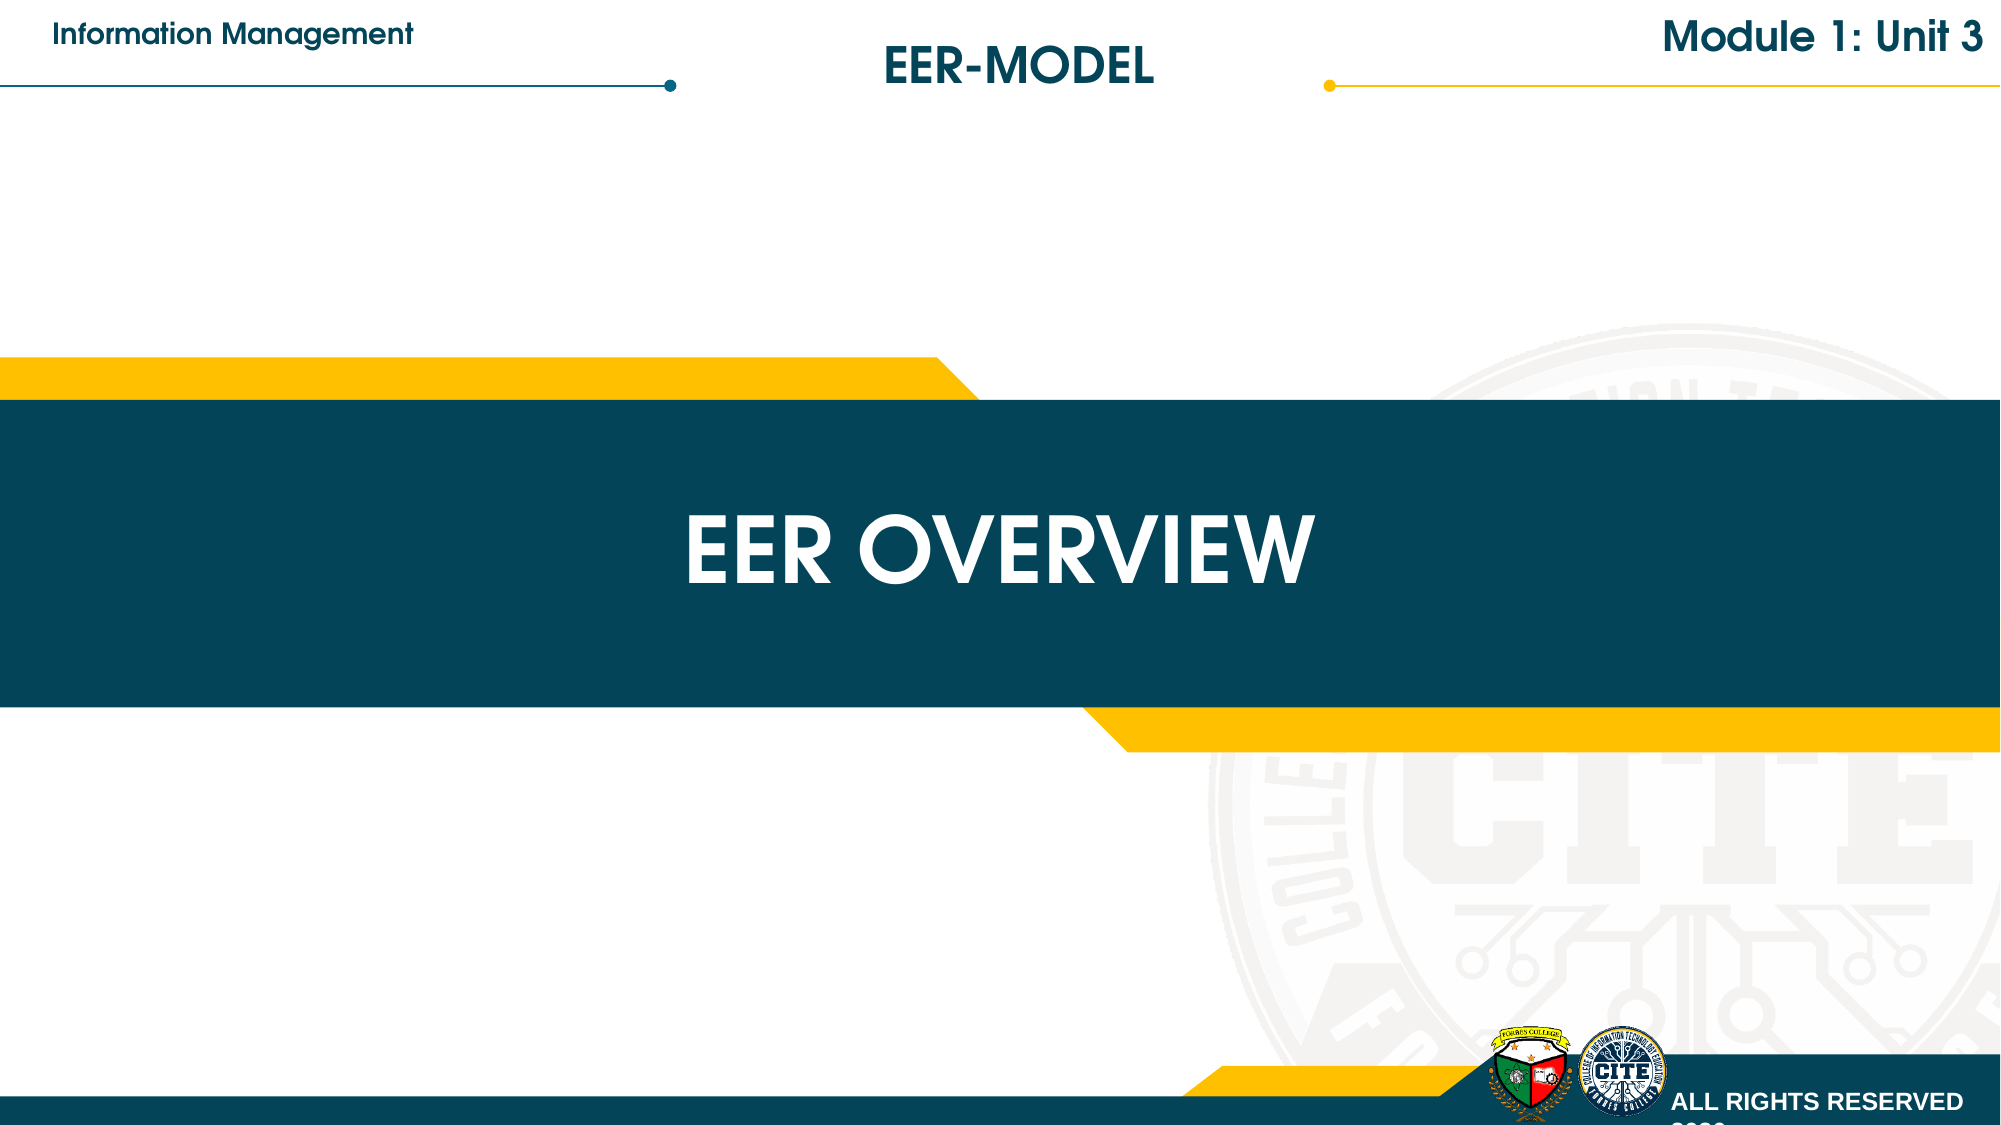

Module 1: Unit 3
Information Management
EER-MODEL
# EER OVERVIEW